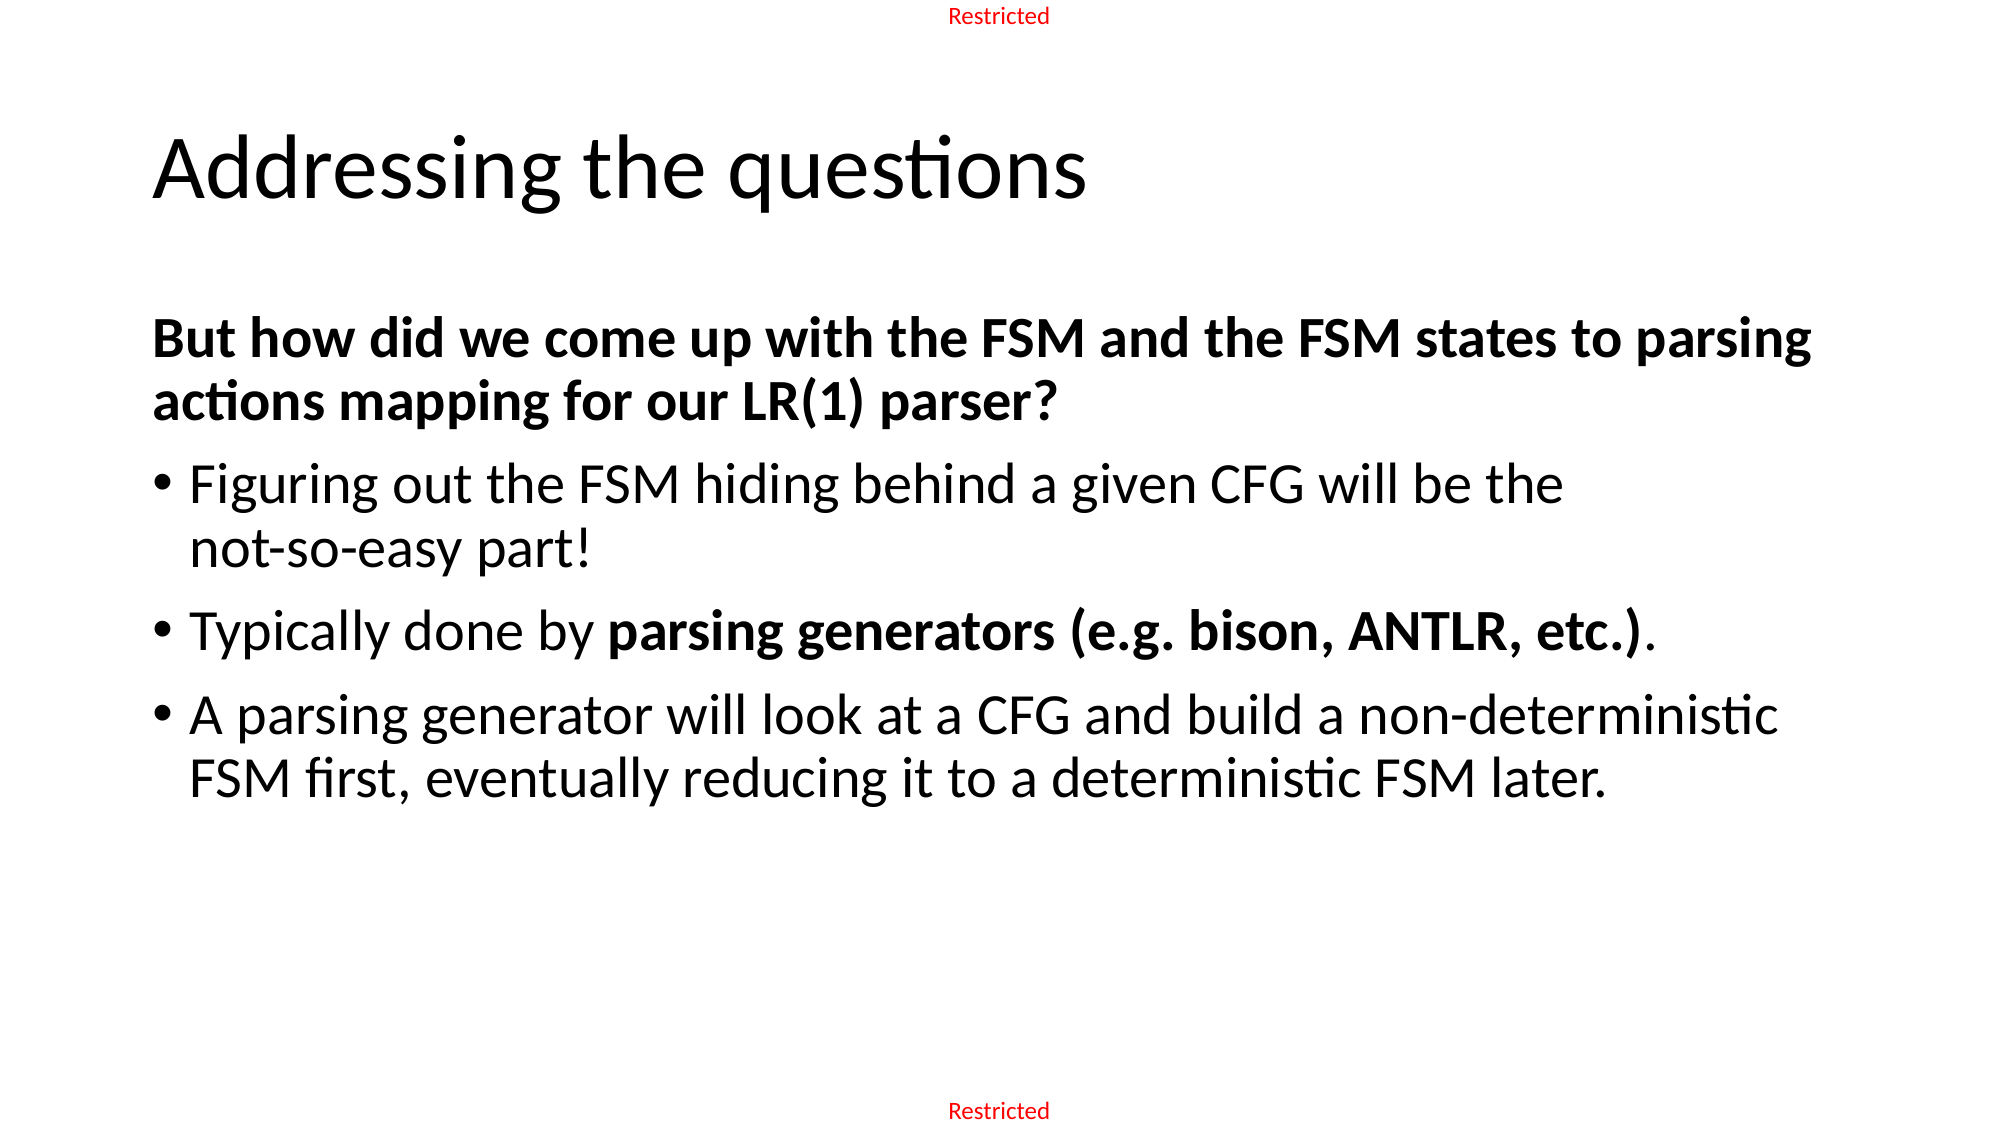

# Addressing the questions
But how did we come up with the FSM and the FSM states to parsing actions mapping for our LR(1) parser?
Figuring out the FSM hiding behind a given CFG will be the
not-so-easy part!
Typically done by parsing generators (e.g. bison, ANTLR, etc.).
A parsing generator will look at a CFG and build a non-deterministic FSM first, eventually reducing it to a deterministic FSM later.